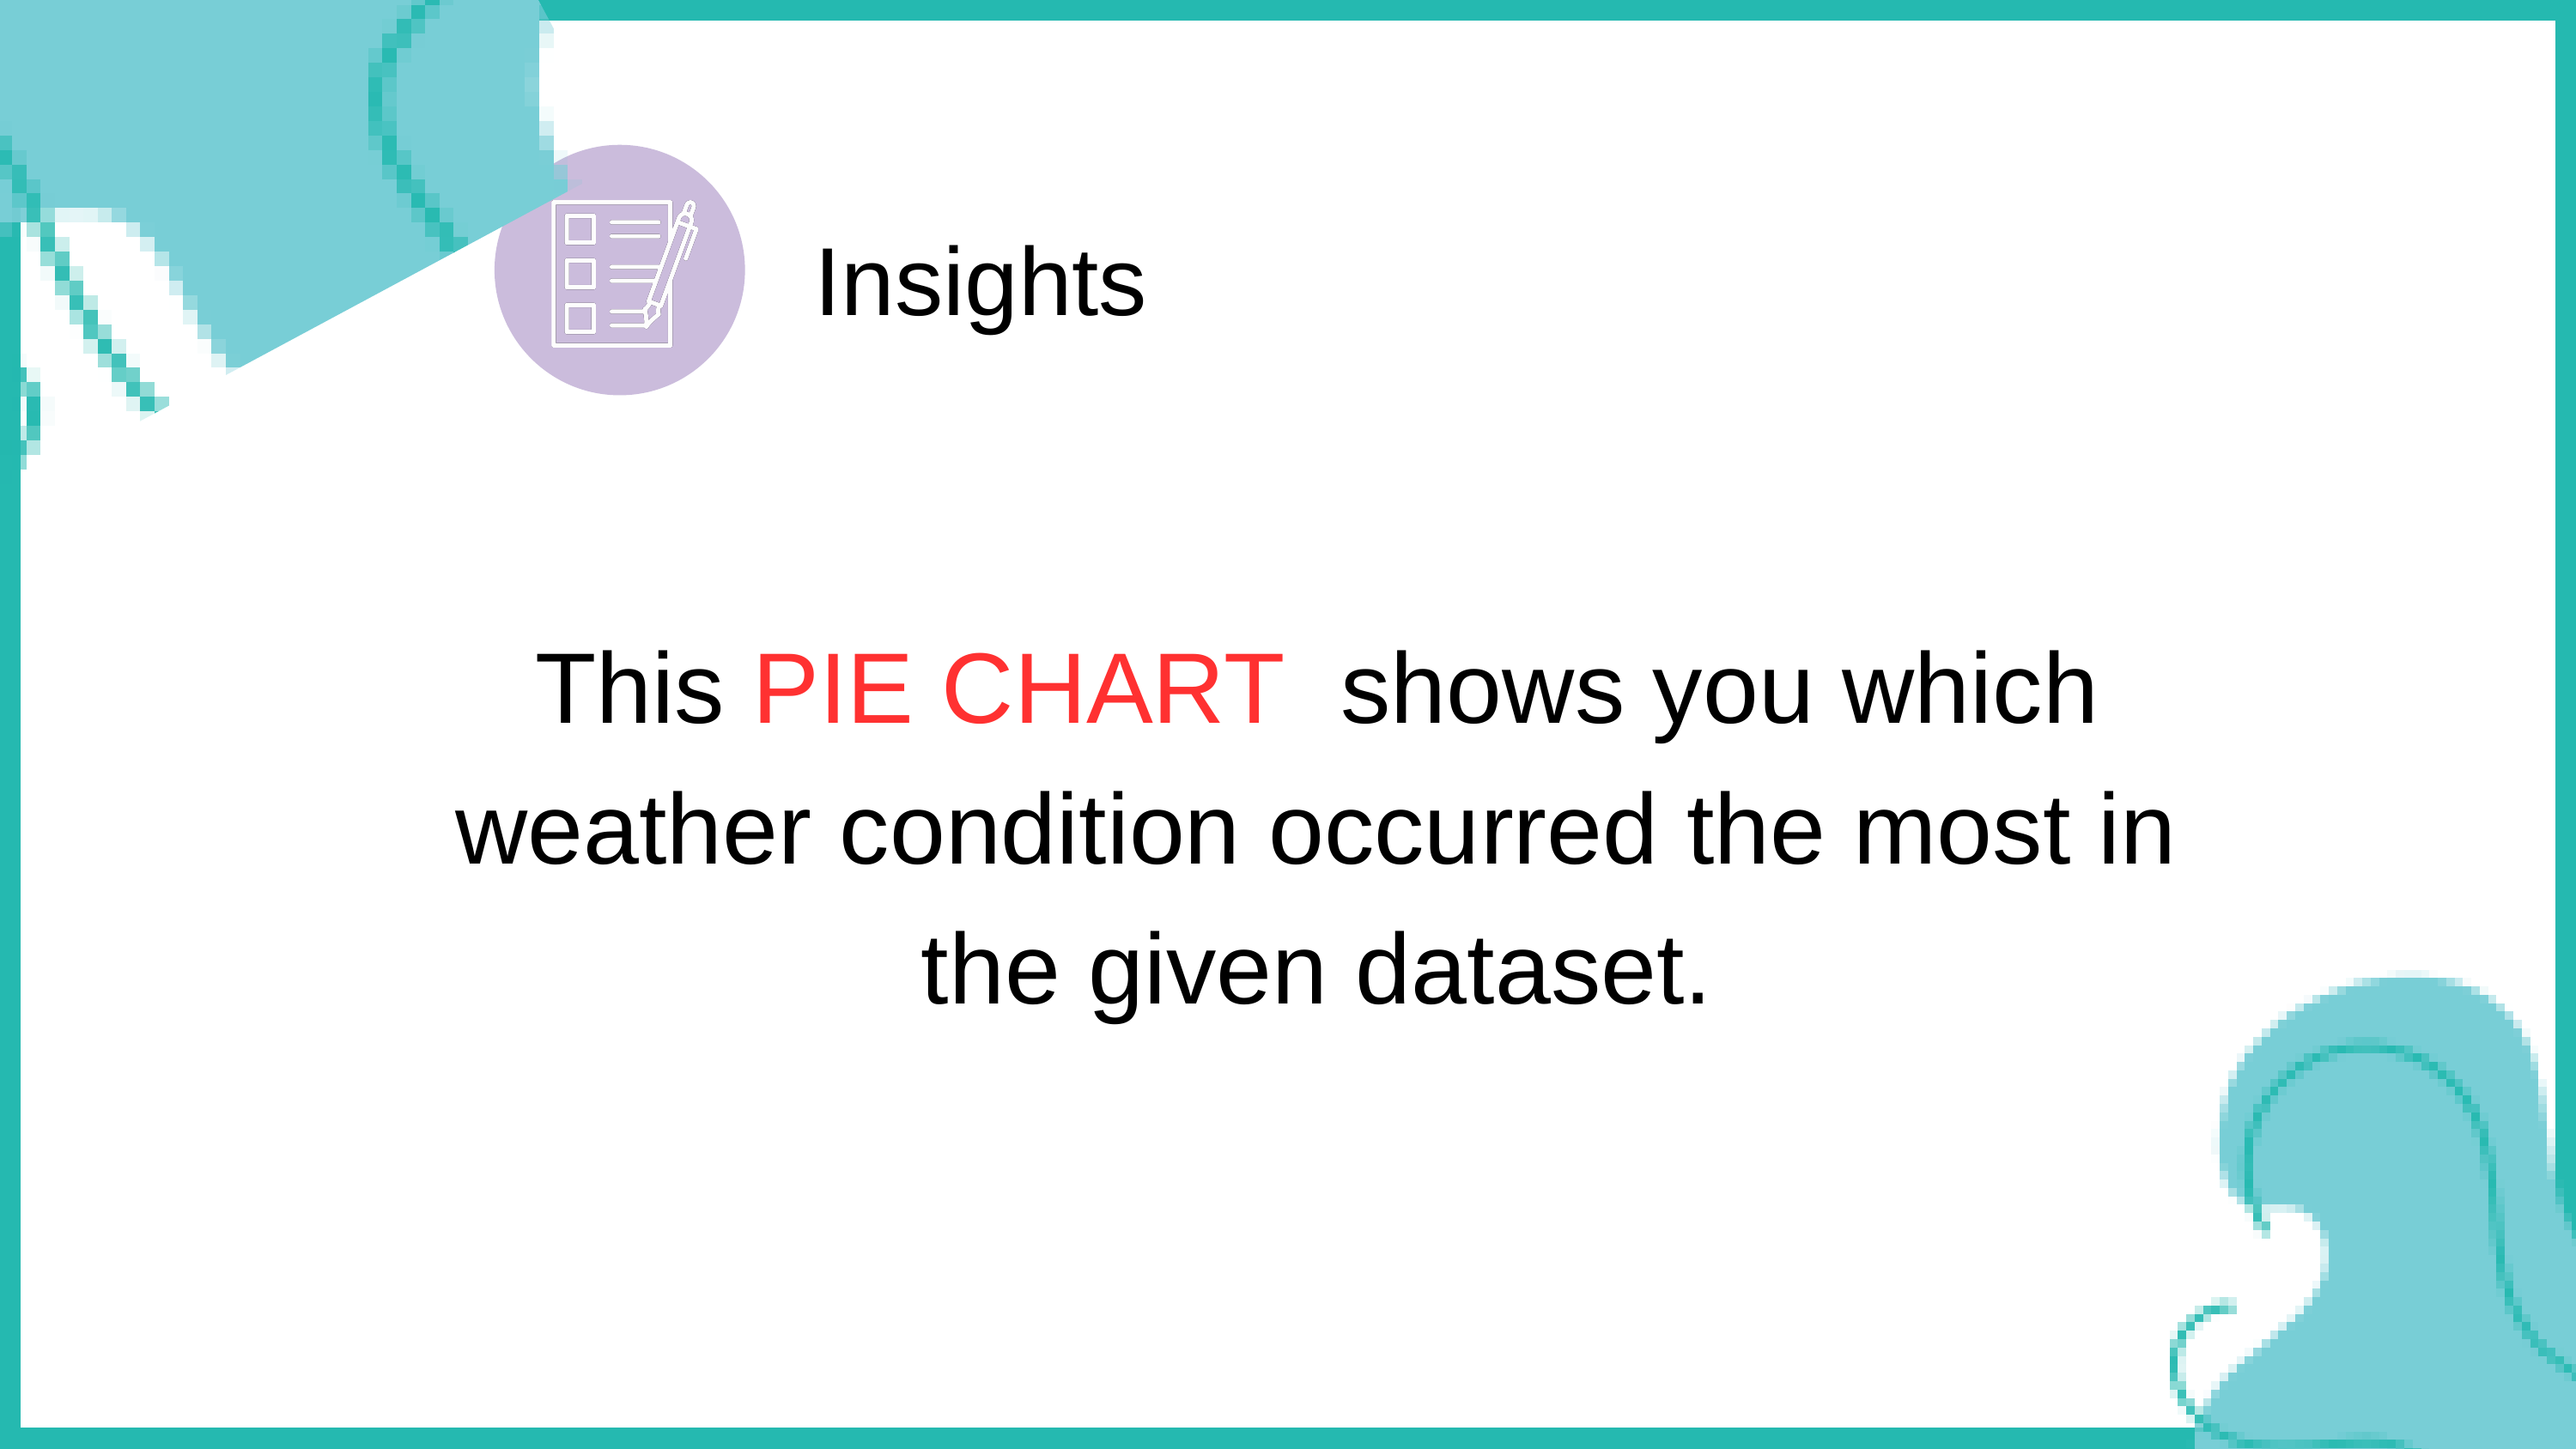

Insights

This PIE CHART  shows you which weather condition occurred the most in the given dataset.